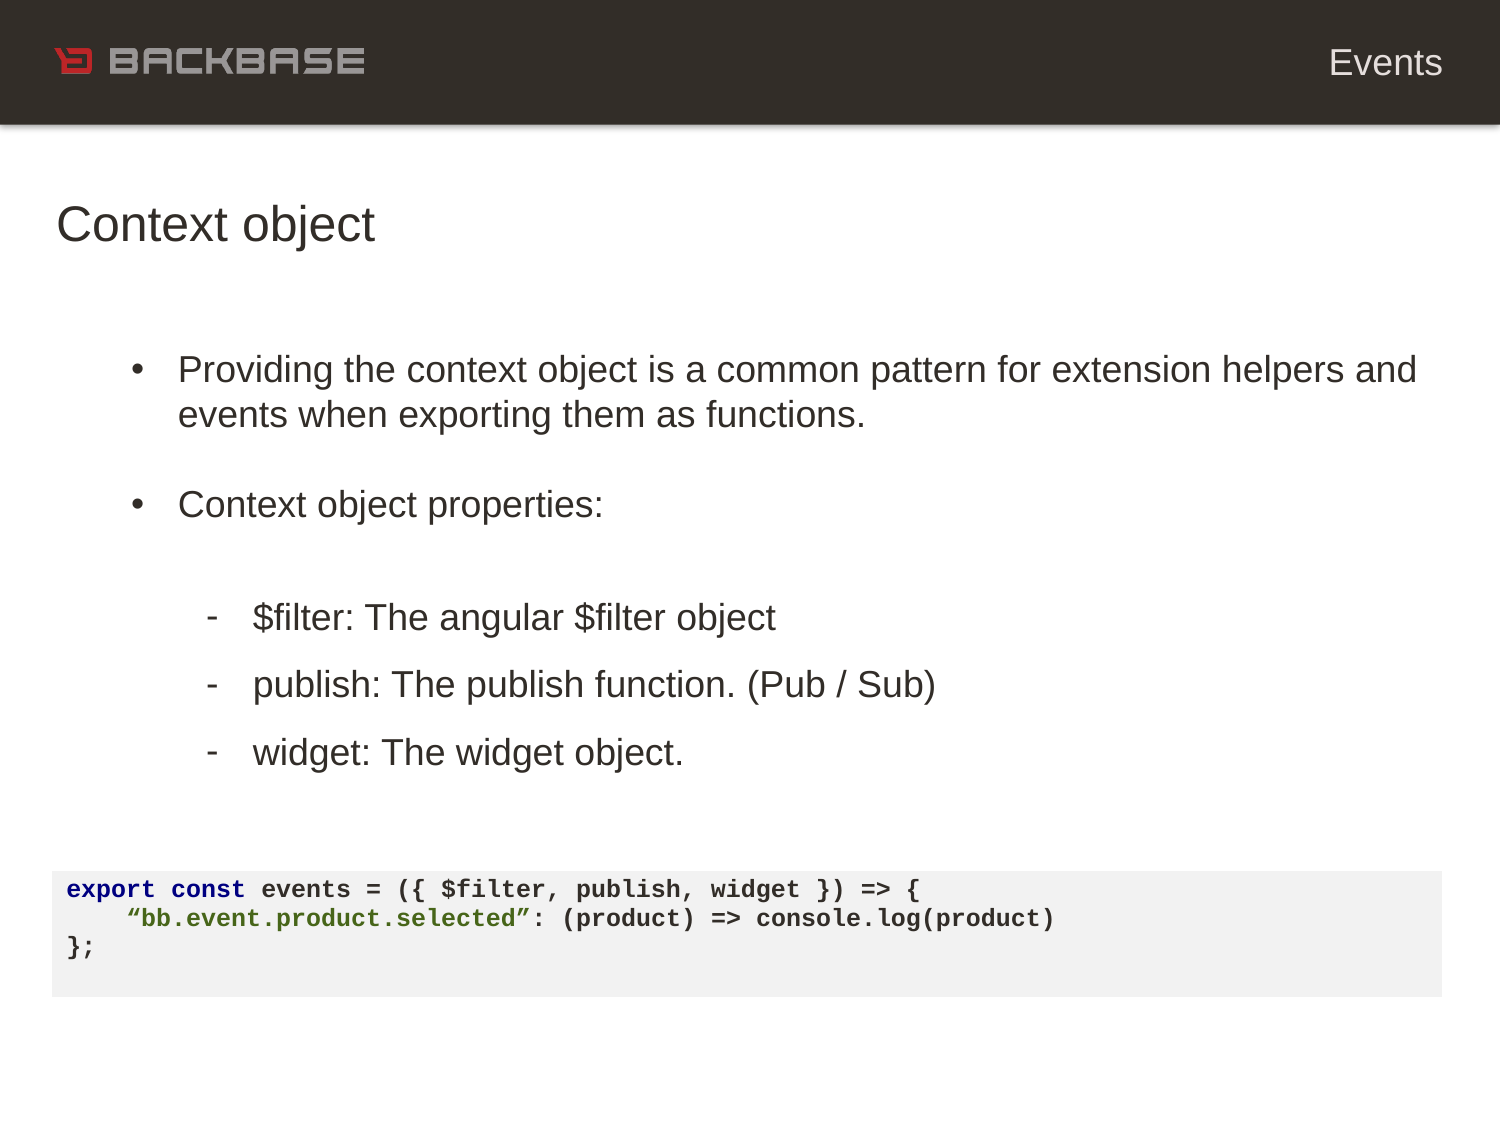

Events

Context object
Providing the context object is a common pattern for extension helpers and events when exporting them as functions.

Context object properties:

$filter: The angular $filter object
publish: The publish function. (Pub / Sub)
widget: The widget object.

| export const events = ({ $filter, publish, widget }) => { “bb.event.product.selected”: (product) => console.log(product) }; |
| --- |